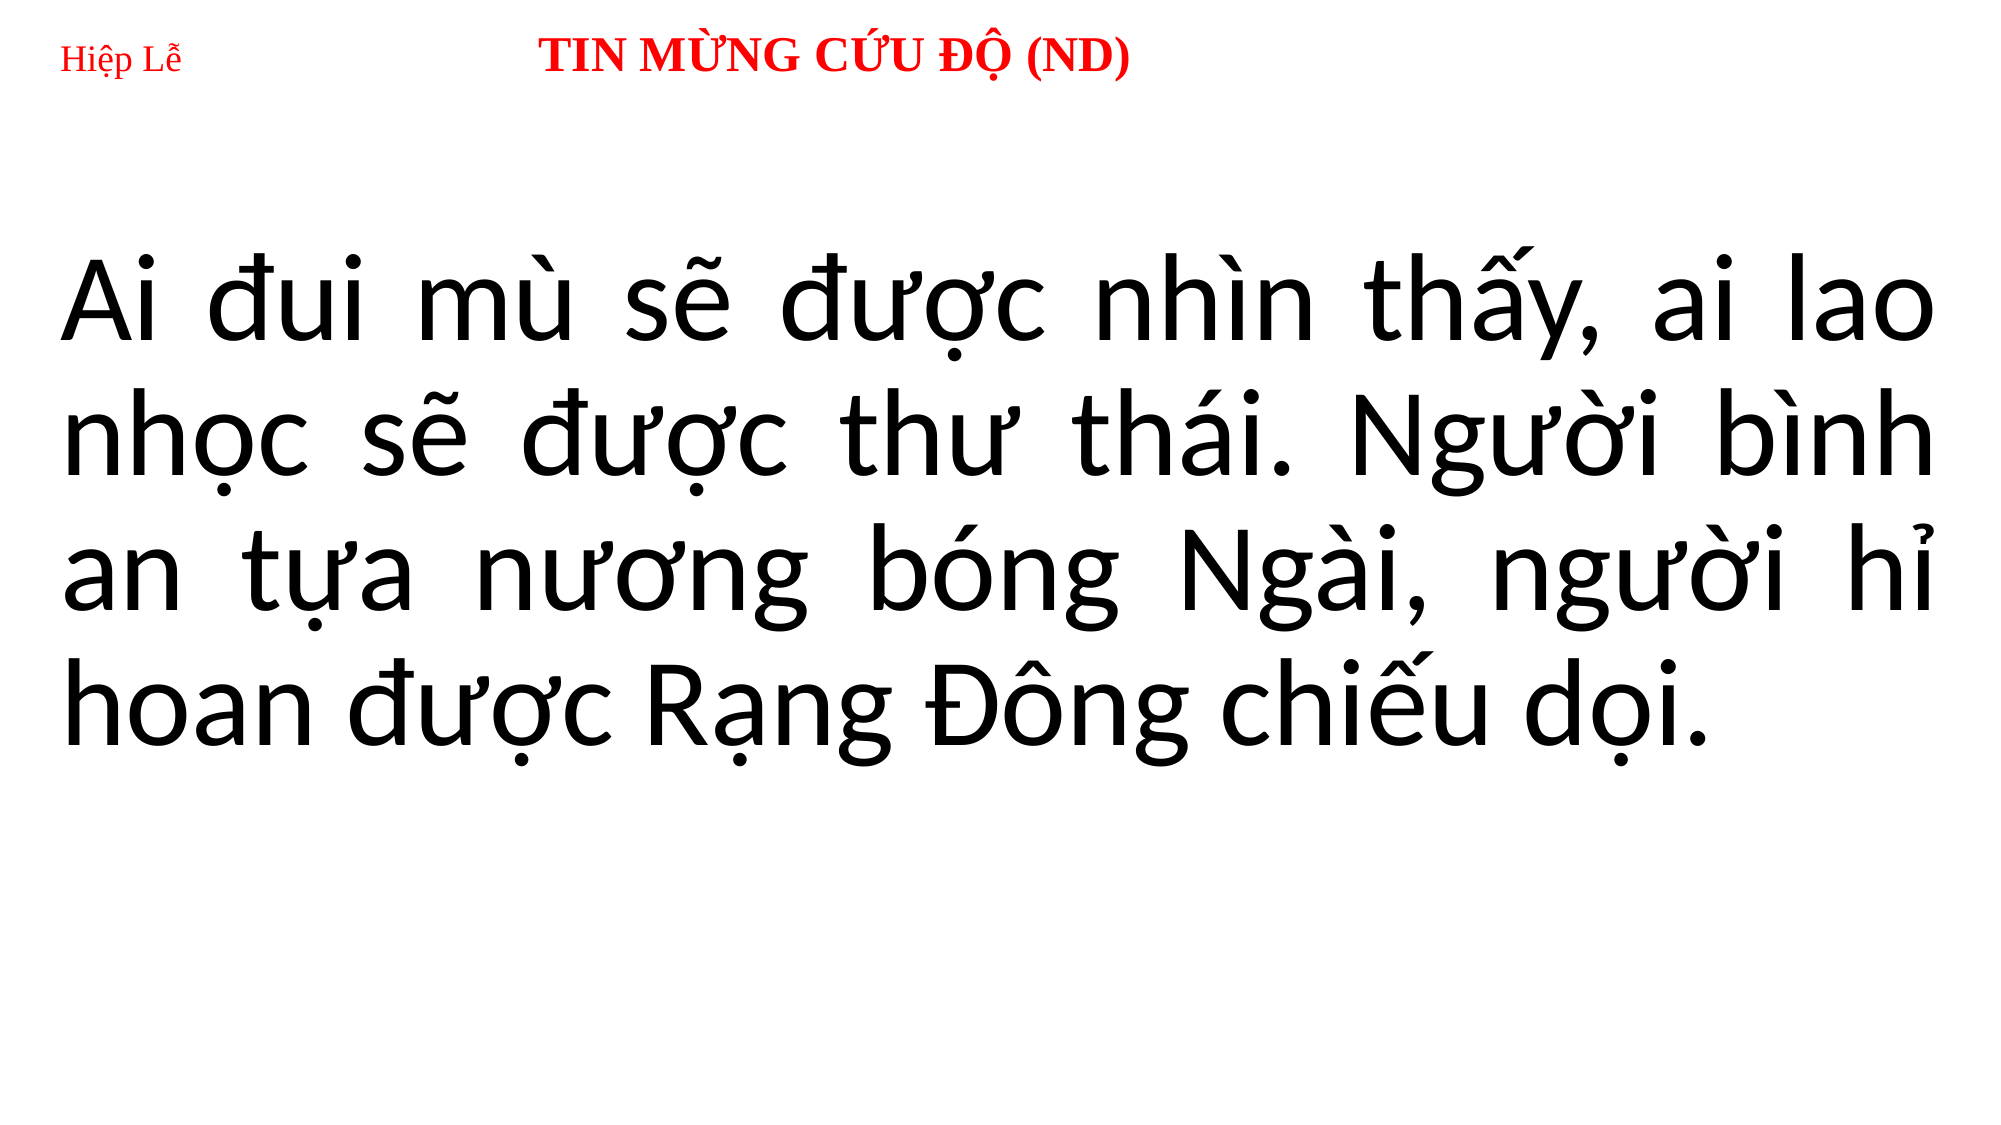

# Hiệp Lễ                                	   TIN MỪNG CỨU ĐỘ (ND)
Ai đui mù sẽ được nhìn thấy, ai lao nhọc sẽ được thư thái. Người bình an tựa nương bóng Ngài, người hỉ hoan được Rạng Đông chiếu dọi.